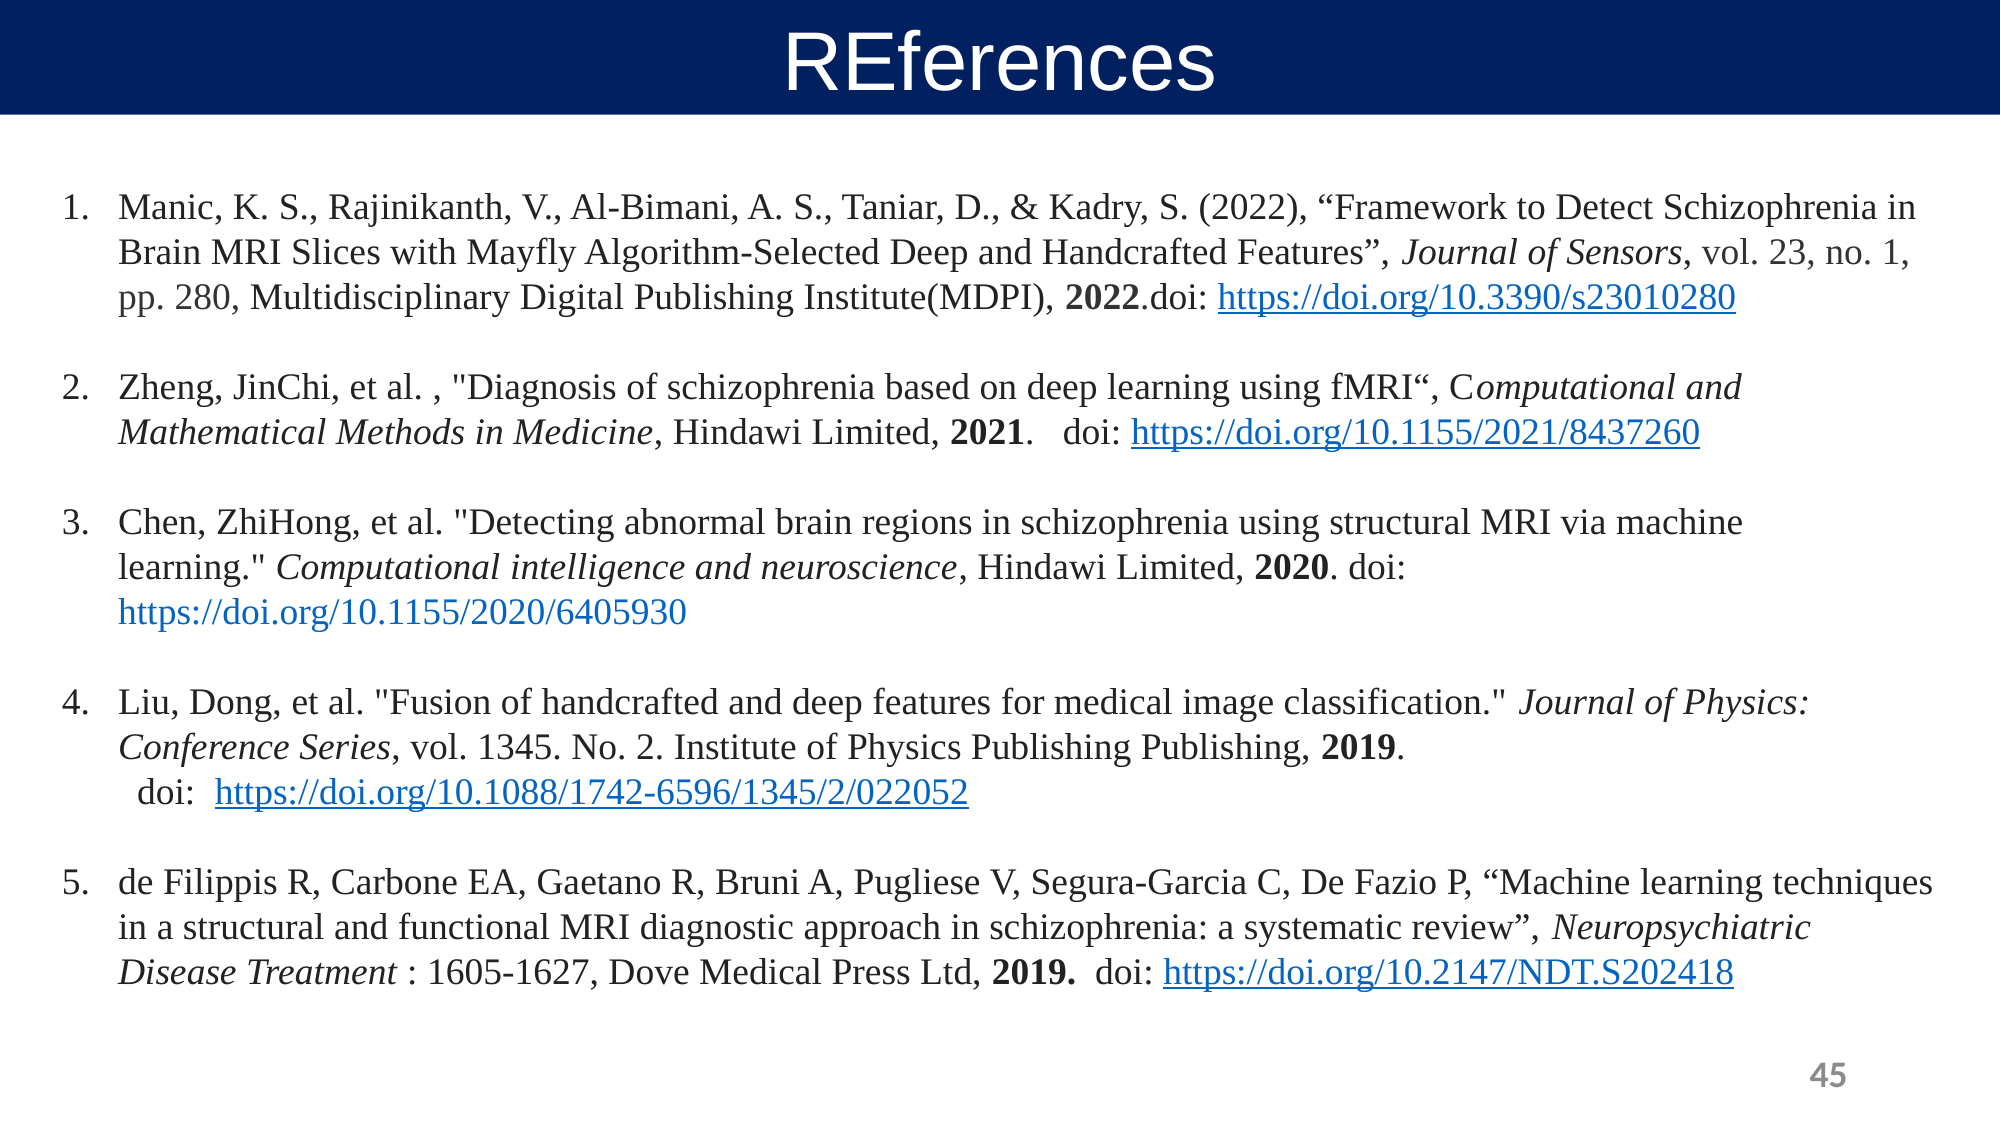

REferences
Manic, K. S., Rajinikanth, V., Al-Bimani, A. S., Taniar, D., & Kadry, S. (2022), “Framework to Detect Schizophrenia in Brain MRI Slices with Mayfly Algorithm-Selected Deep and Handcrafted Features”, Journal of Sensors, vol. 23, no. 1, pp. 280, Multidisciplinary Digital Publishing Institute(MDPI), 2022.doi: https://doi.org/10.3390/s23010280

Zheng, JinChi, et al. , "Diagnosis of schizophrenia based on deep learning using fMRI“, Computational and Mathematical Methods in Medicine, Hindawi Limited, 2021.   doi: https://doi.org/10.1155/2021/8437260

Chen, ZhiHong, et al. "Detecting abnormal brain regions in schizophrenia using structural MRI via machine learning." Computational intelligence and neuroscience, Hindawi Limited, 2020. doi:  https://doi.org/10.1155/2020/6405930

Liu, Dong, et al. "Fusion of handcrafted and deep features for medical image classification." Journal of Physics: Conference Series, vol. 1345. No. 2. Institute of Physics Publishing Publishing, 2019. 				     doi:  https://doi.org/10.1088/1742-6596/1345/2/022052

de Filippis R, Carbone EA, Gaetano R, Bruni A, Pugliese V, Segura-Garcia C, De Fazio P, “Machine learning techniques in a structural and functional MRI diagnostic approach in schizophrenia: a systematic review”, Neuropsychiatric Disease Treatment : 1605-1627, Dove Medical Press Ltd, 2019.  doi: https://doi.org/10.2147/NDT.S202418
45